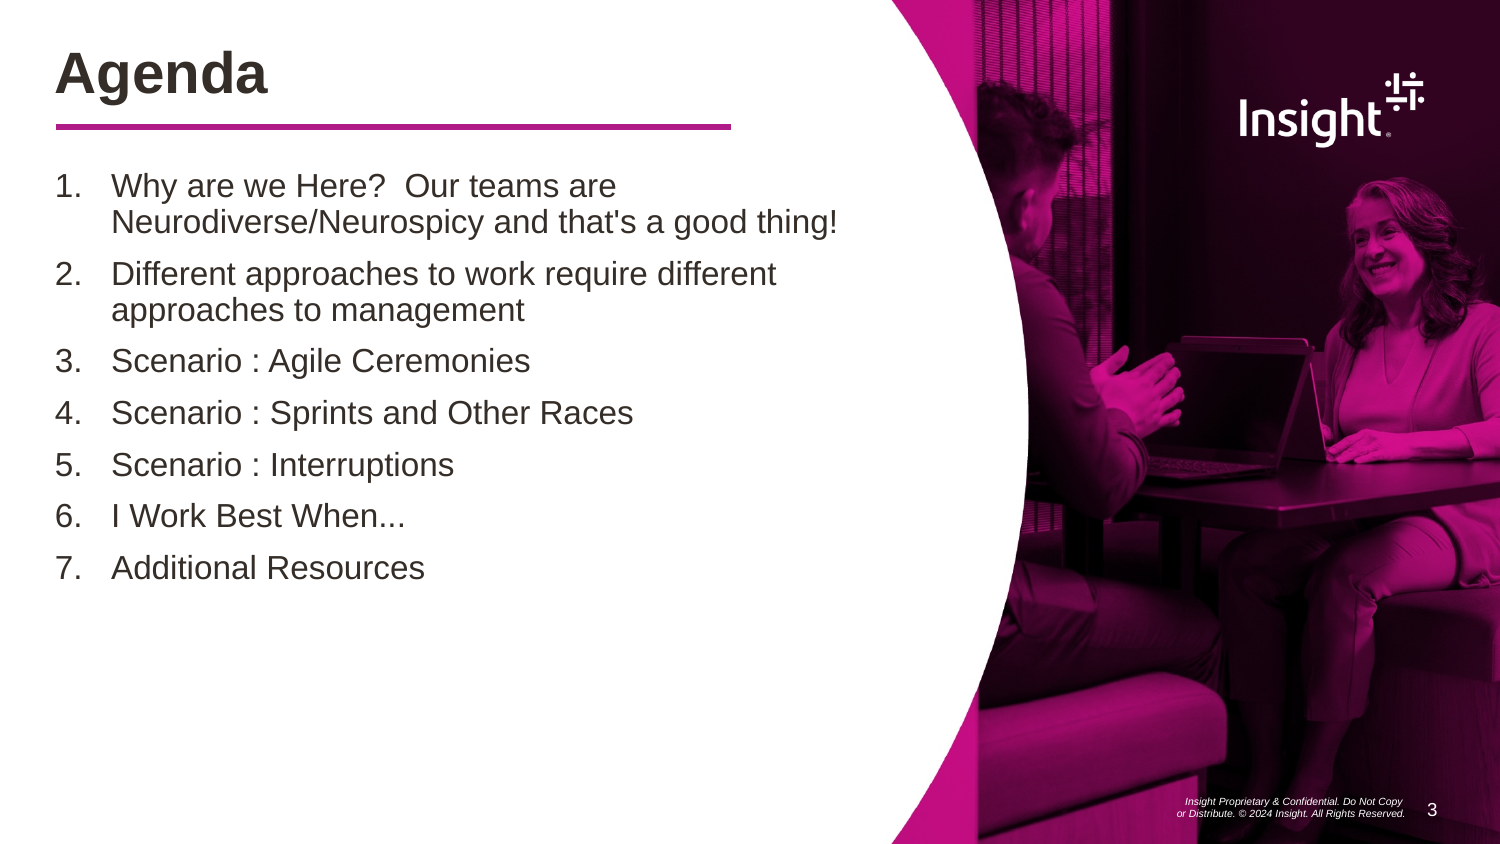

# Agenda
Why are we Here?  Our teams are Neurodiverse/Neurospicy and that's a good thing!
Different approaches to work require different approaches to management
Scenario : Agile Ceremonies
Scenario : Sprints and Other Races
Scenario : Interruptions
I Work Best When...
Additional Resources